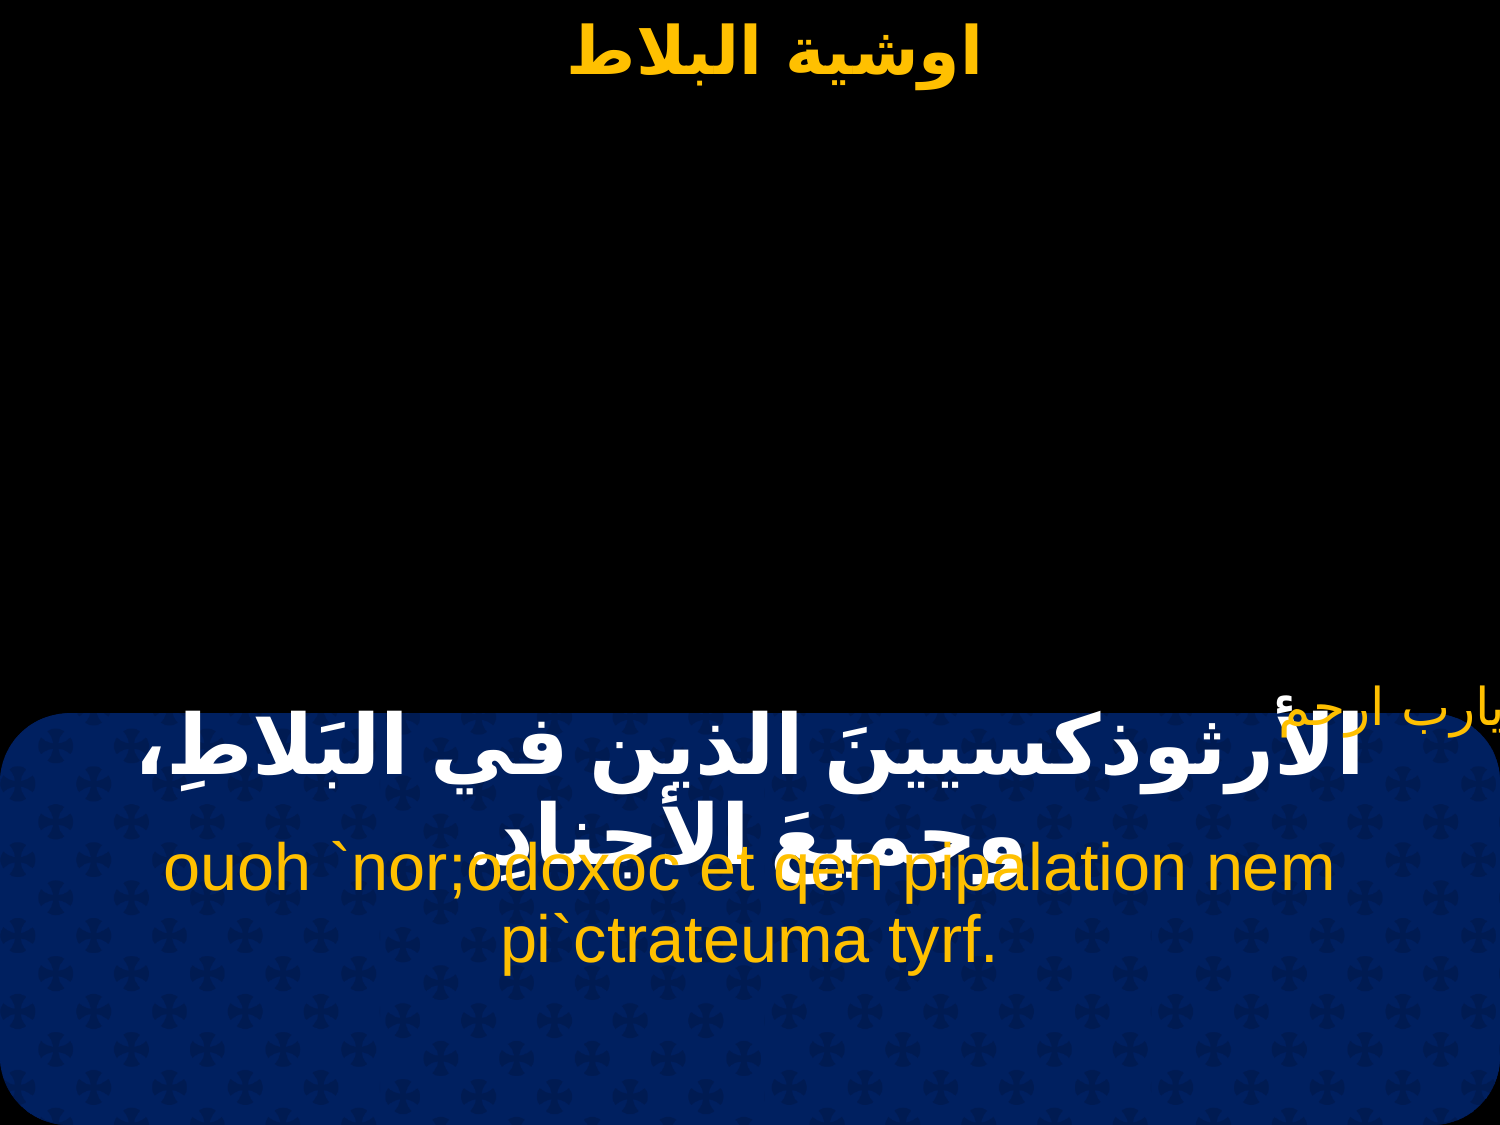

يارب ارحم
# الأرثوذكسيينَ الذين في البَلاطِ، وجميعَ الأجنادِ.
ouoh `nor;odoxoc et qen pipalation nem pi`ctrateuma tyrf.